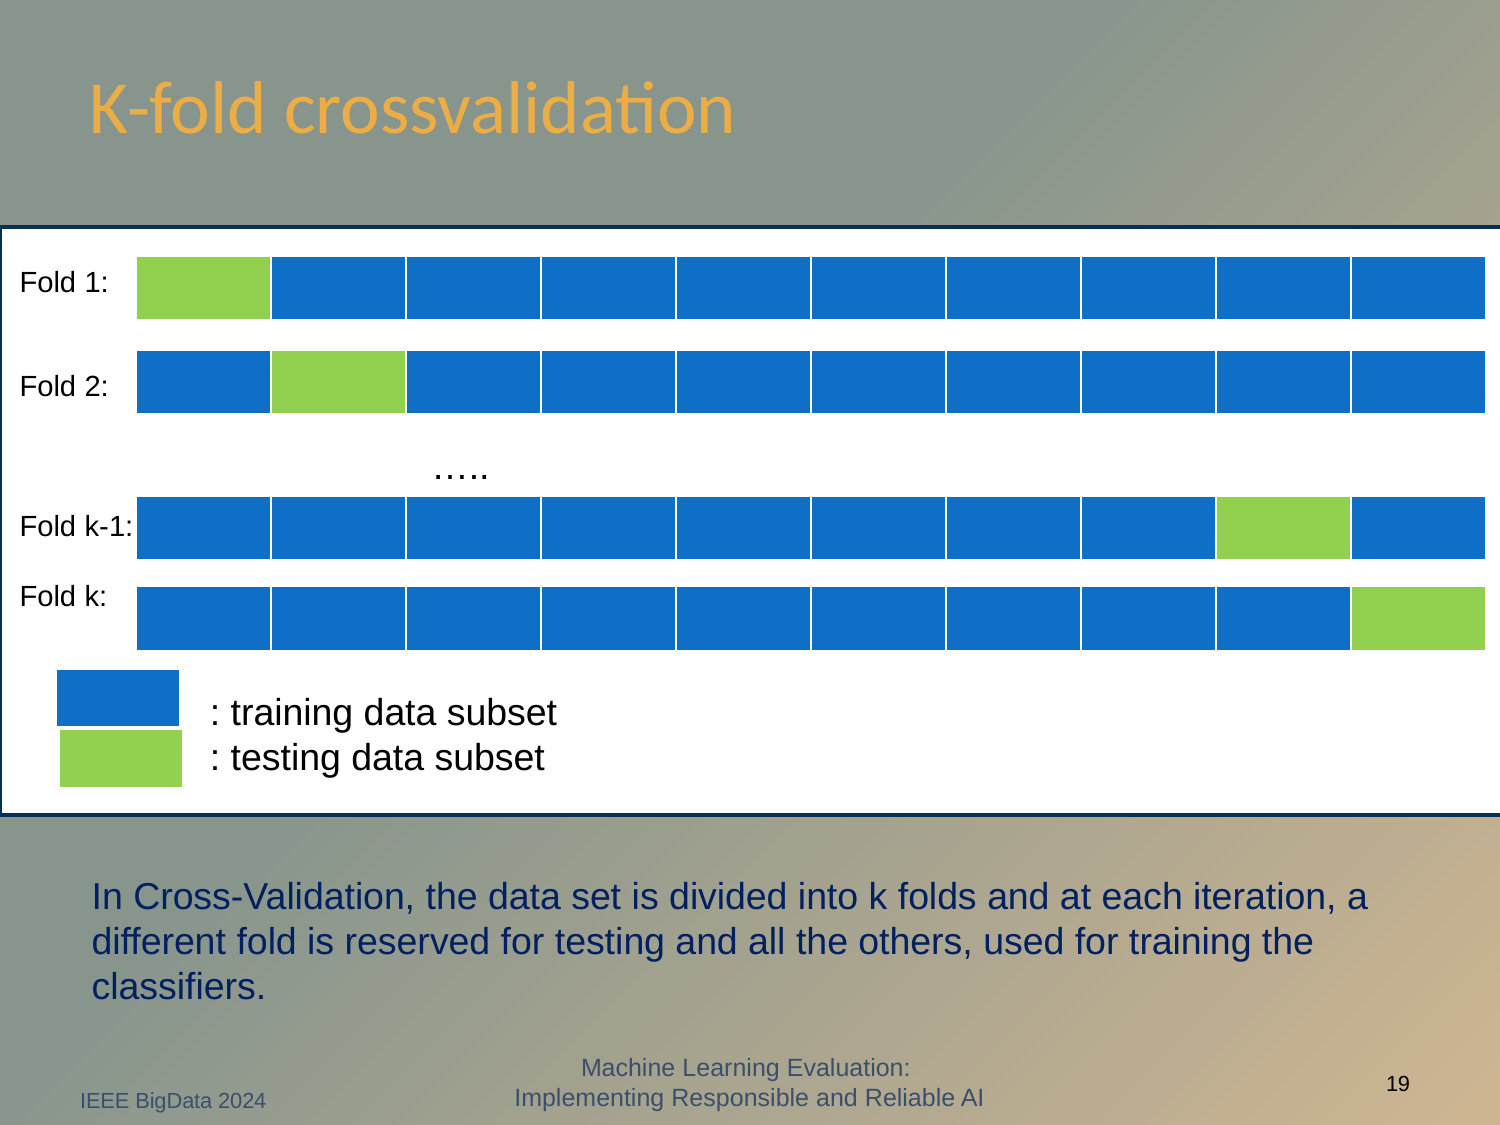

# K-fold crossvalidation

Fold 1:

Fold 2:

Fold k-1:

Fold k:

|  |  |  |  |  |  |  |  |  |  |
| --- | --- | --- | --- | --- | --- | --- | --- | --- | --- |
|  |  |  |  |  |  |  |  |  |  |
| --- | --- | --- | --- | --- | --- | --- | --- | --- | --- |
…..
|  |  |  |  |  |  |  |  |  |  |
| --- | --- | --- | --- | --- | --- | --- | --- | --- | --- |
|  |  |  |  |  |  |  |  |  |  |
| --- | --- | --- | --- | --- | --- | --- | --- | --- | --- |
|  |
| --- |
: training data subset
: testing data subset
|  |
| --- |
In Cross-Validation, the data set is divided into k folds and at each iteration, a
different fold is reserved for testing and all the others, used for training the
classifiers.

Machine Learning Evaluation:
Implementing Responsible and Reliable AI
IEEE BigData 2024
19